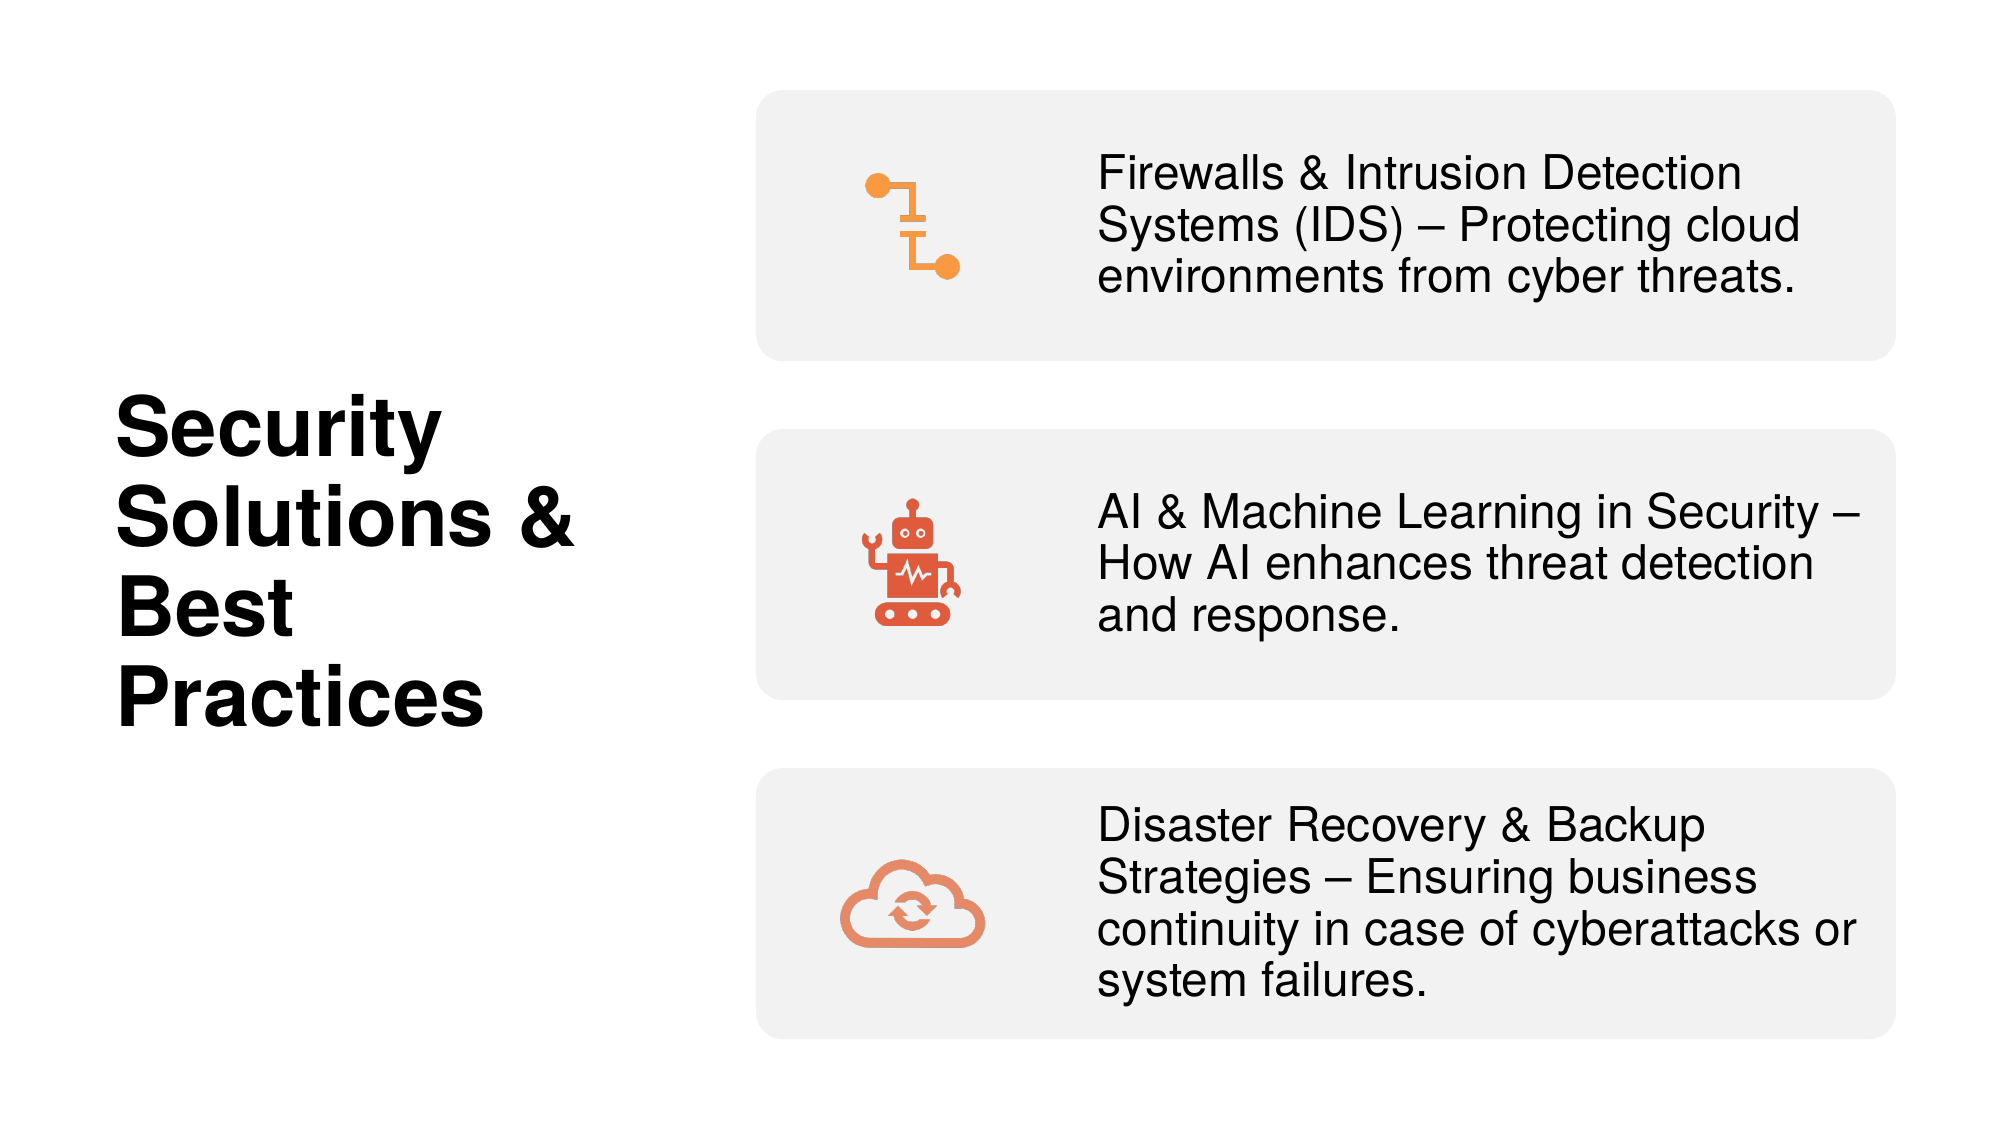

# Security Solutions & Best Practices
Firewalls & Intrusion Detection Systems (IDS) – Protecting cloud environments from cyber threats.
AI & Machine Learning in Security – How AI enhances threat detection and response.
Disaster Recovery & Backup Strategies – Ensuring business continuity in case of cyberattacks or system failures.